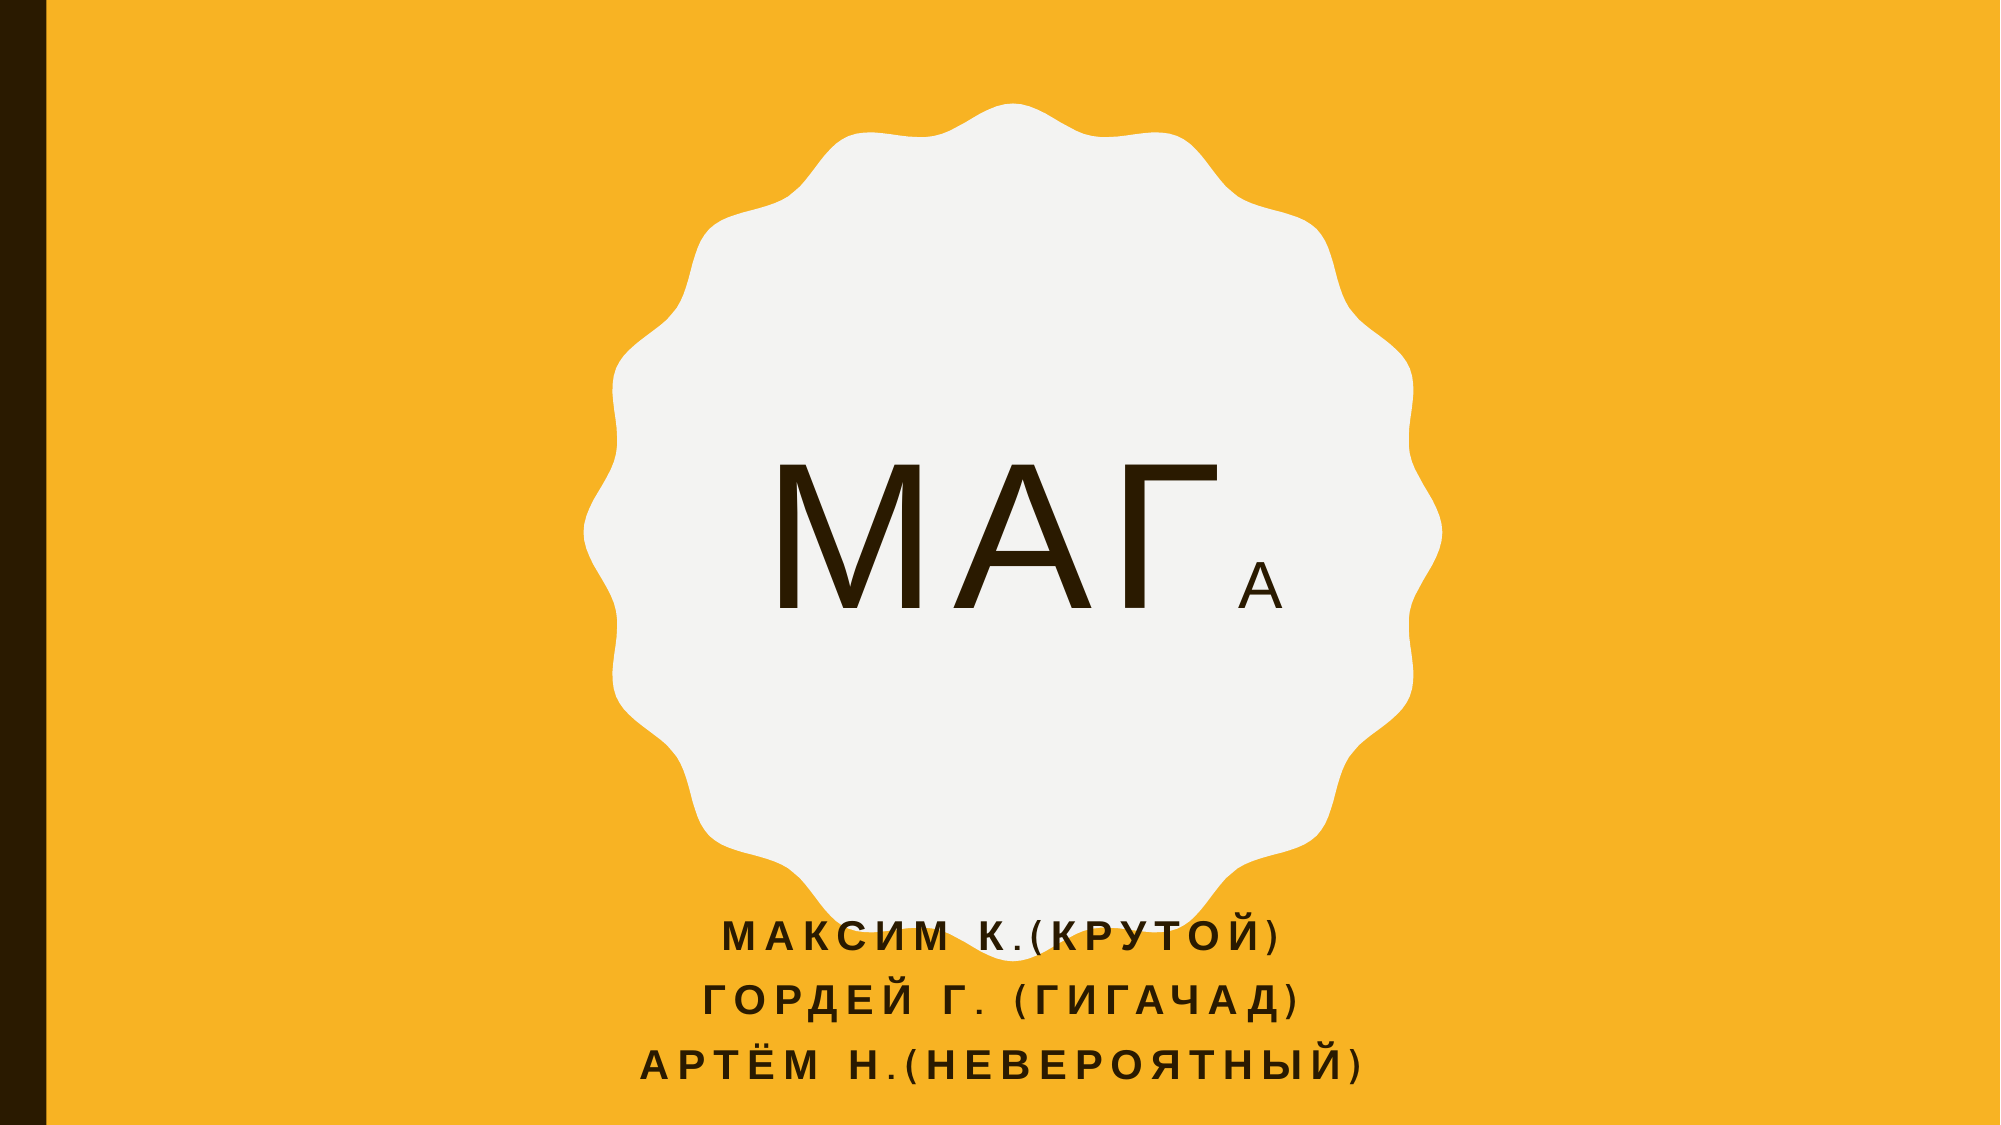

# Мага
Максим к.(крутой)
Гордей г. (гигачад)
Артём н.(невероятный)